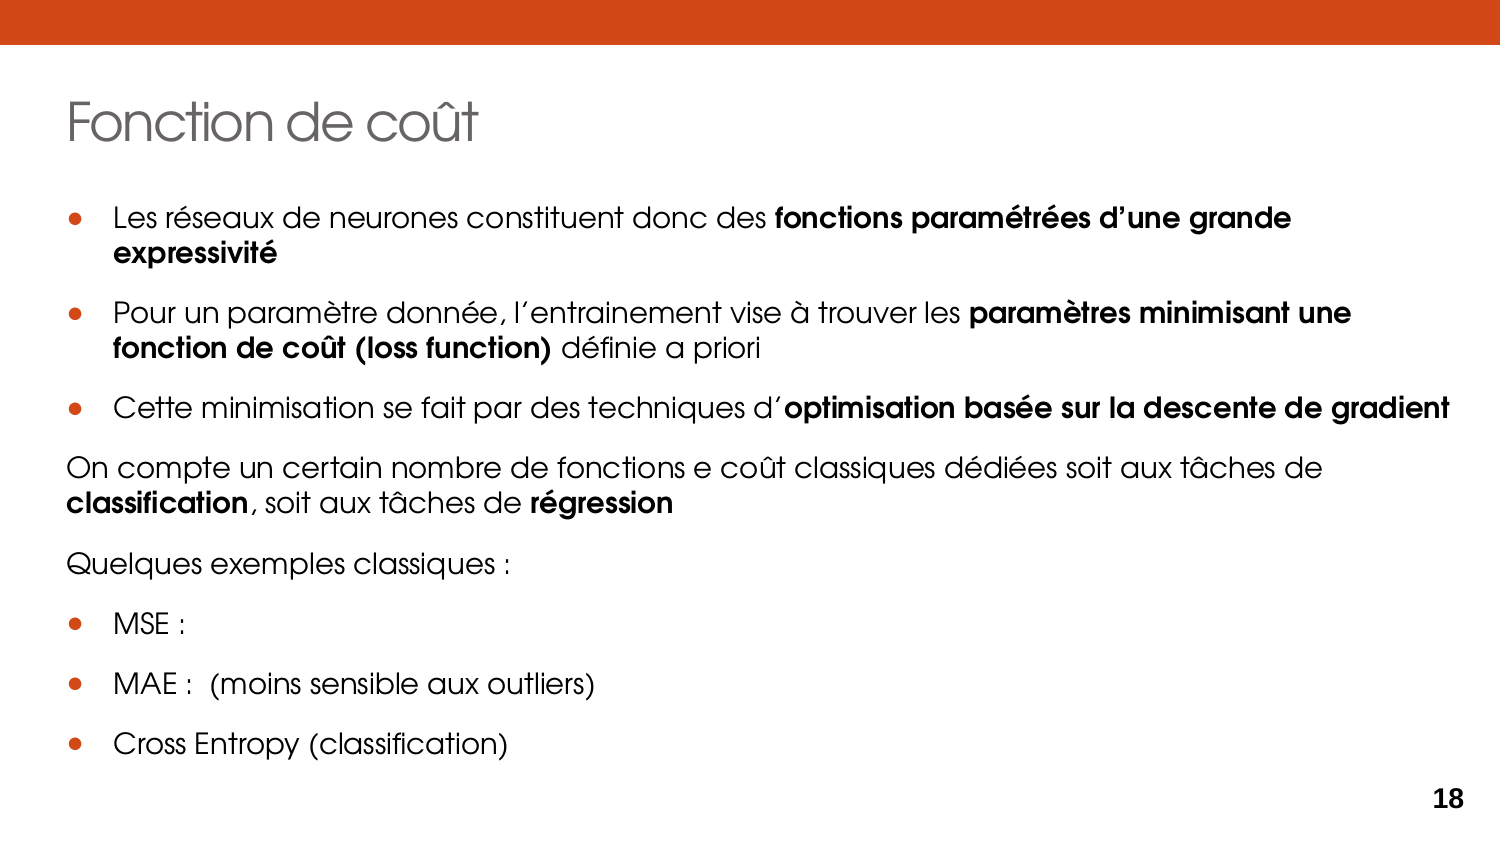

# Fonction de coût
Les réseaux de neurones constituent donc des fonctions paramétrées d’une grande expressivité
Pour un paramètre donnée, l’entrainement vise à trouver les paramètres minimisant une fonction de coût (loss function) définie a priori
Cette minimisation se fait par des techniques d’optimisation basée sur la descente de gradient
On compte un certain nombre de fonctions e coût classiques dédiées soit aux tâches de classification, soit aux tâches de régression
Quelques exemples classiques :
MSE :
MAE :  (moins sensible aux outliers)
Cross Entropy (classification)
18